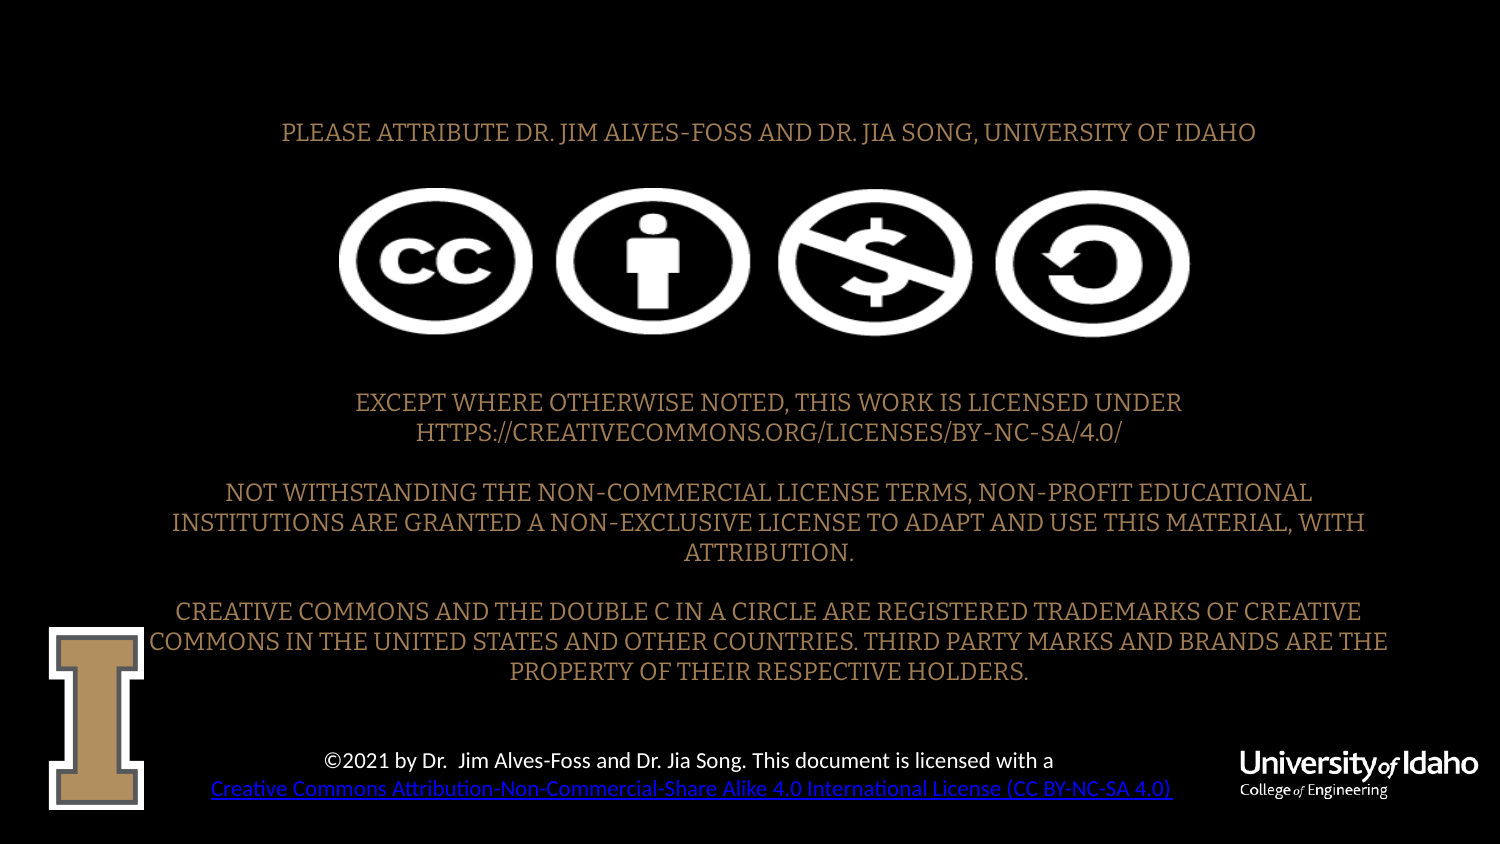

# Please attribute Dr. Jim Alves-Foss and Dr. Jia Song, University of Idaho Except where otherwise noted, this work is licensed under https://creativecommons.org/licenses/by-nc-sa/4.0/ Not withstanding the non-commercial license terms, non-profit educational institutions are granted a non-exclusive license to adapt and use this material, with attribution. Creative Commons and the double C in a circle are registered trademarks of Creative commons in the United States and other countries. Third party marks and brands are the property of their respective holders.